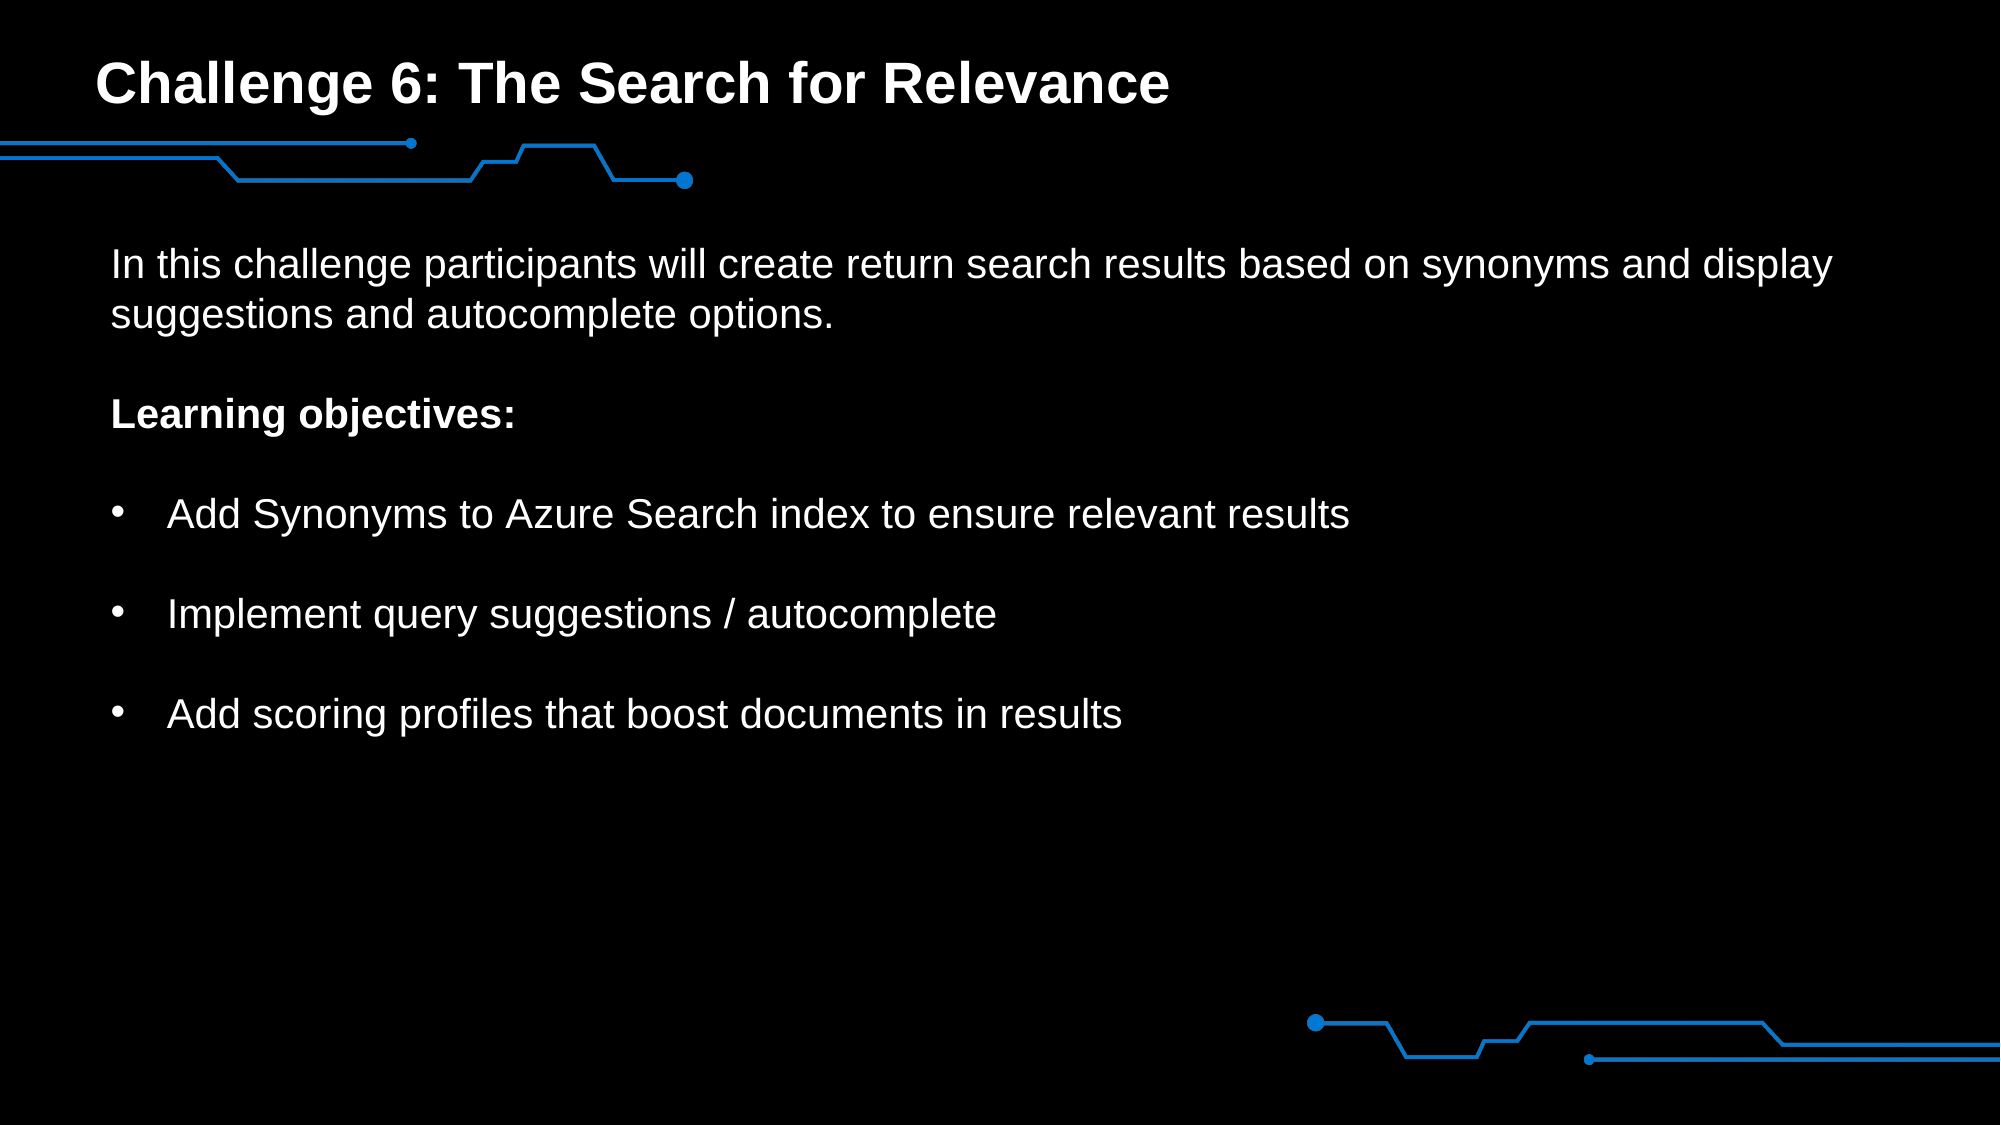

# Challenge 6: The Search for Relevance
In this challenge participants will create return search results based on synonyms and display suggestions and autocomplete options.

Learning objectives:

Add Synonyms to Azure Search index to ensure relevant results

Implement query suggestions / autocomplete

Add scoring profiles that boost documents in results